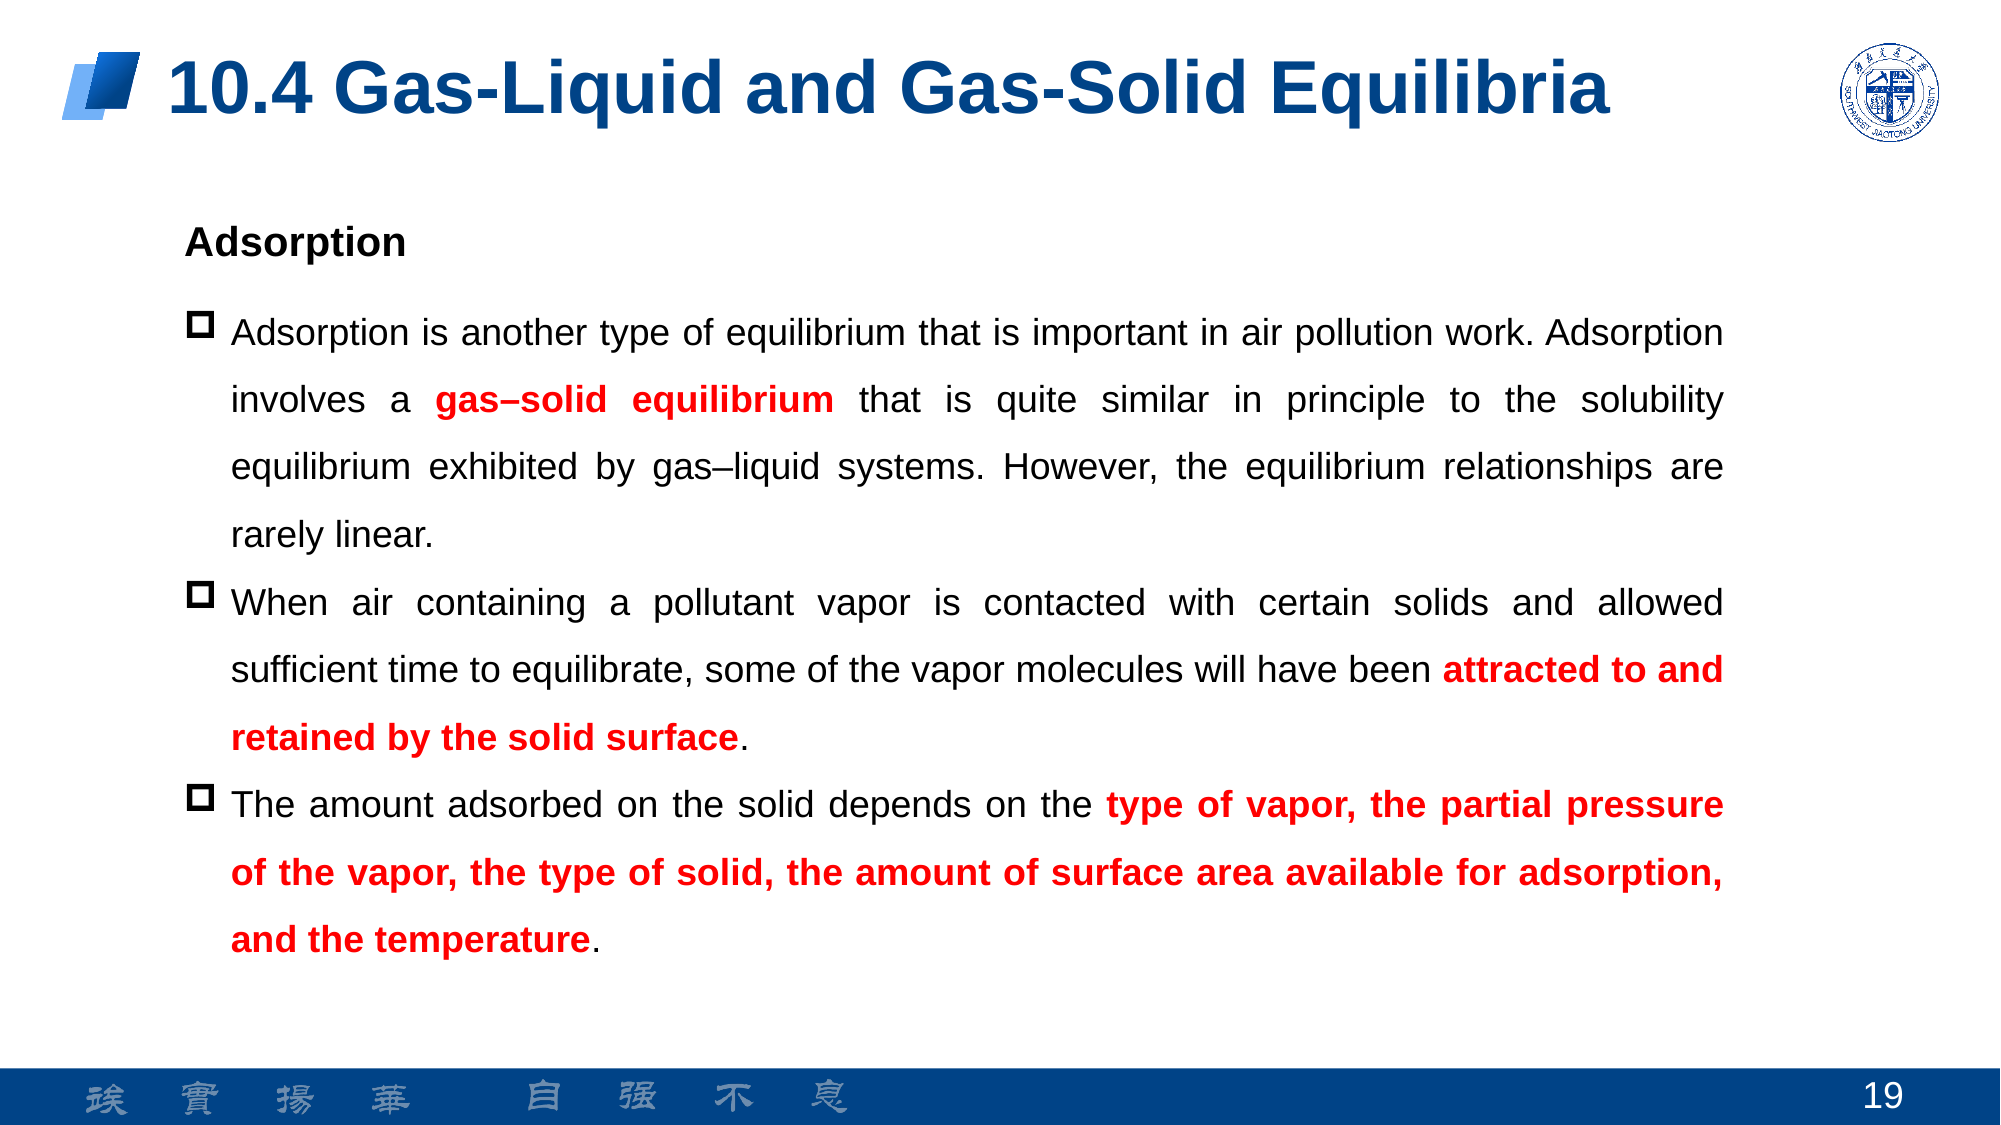

10.4 Gas-Liquid and Gas-Solid Equilibria

Adsorption
Adsorption is another type of equilibrium that is important in air pollution work. Adsorption involves a gas–solid equilibrium that is quite similar in principle to the solubility equilibrium exhibited by gas–liquid systems. However, the equilibrium relationships are rarely linear.
When air containing a pollutant vapor is contacted with certain solids and allowed sufficient time to equilibrate, some of the vapor molecules will have been attracted to and retained by the solid surface.
The amount adsorbed on the solid depends on the type of vapor, the partial pressure of the vapor, the type of solid, the amount of surface area available for adsorption, and the temperature.